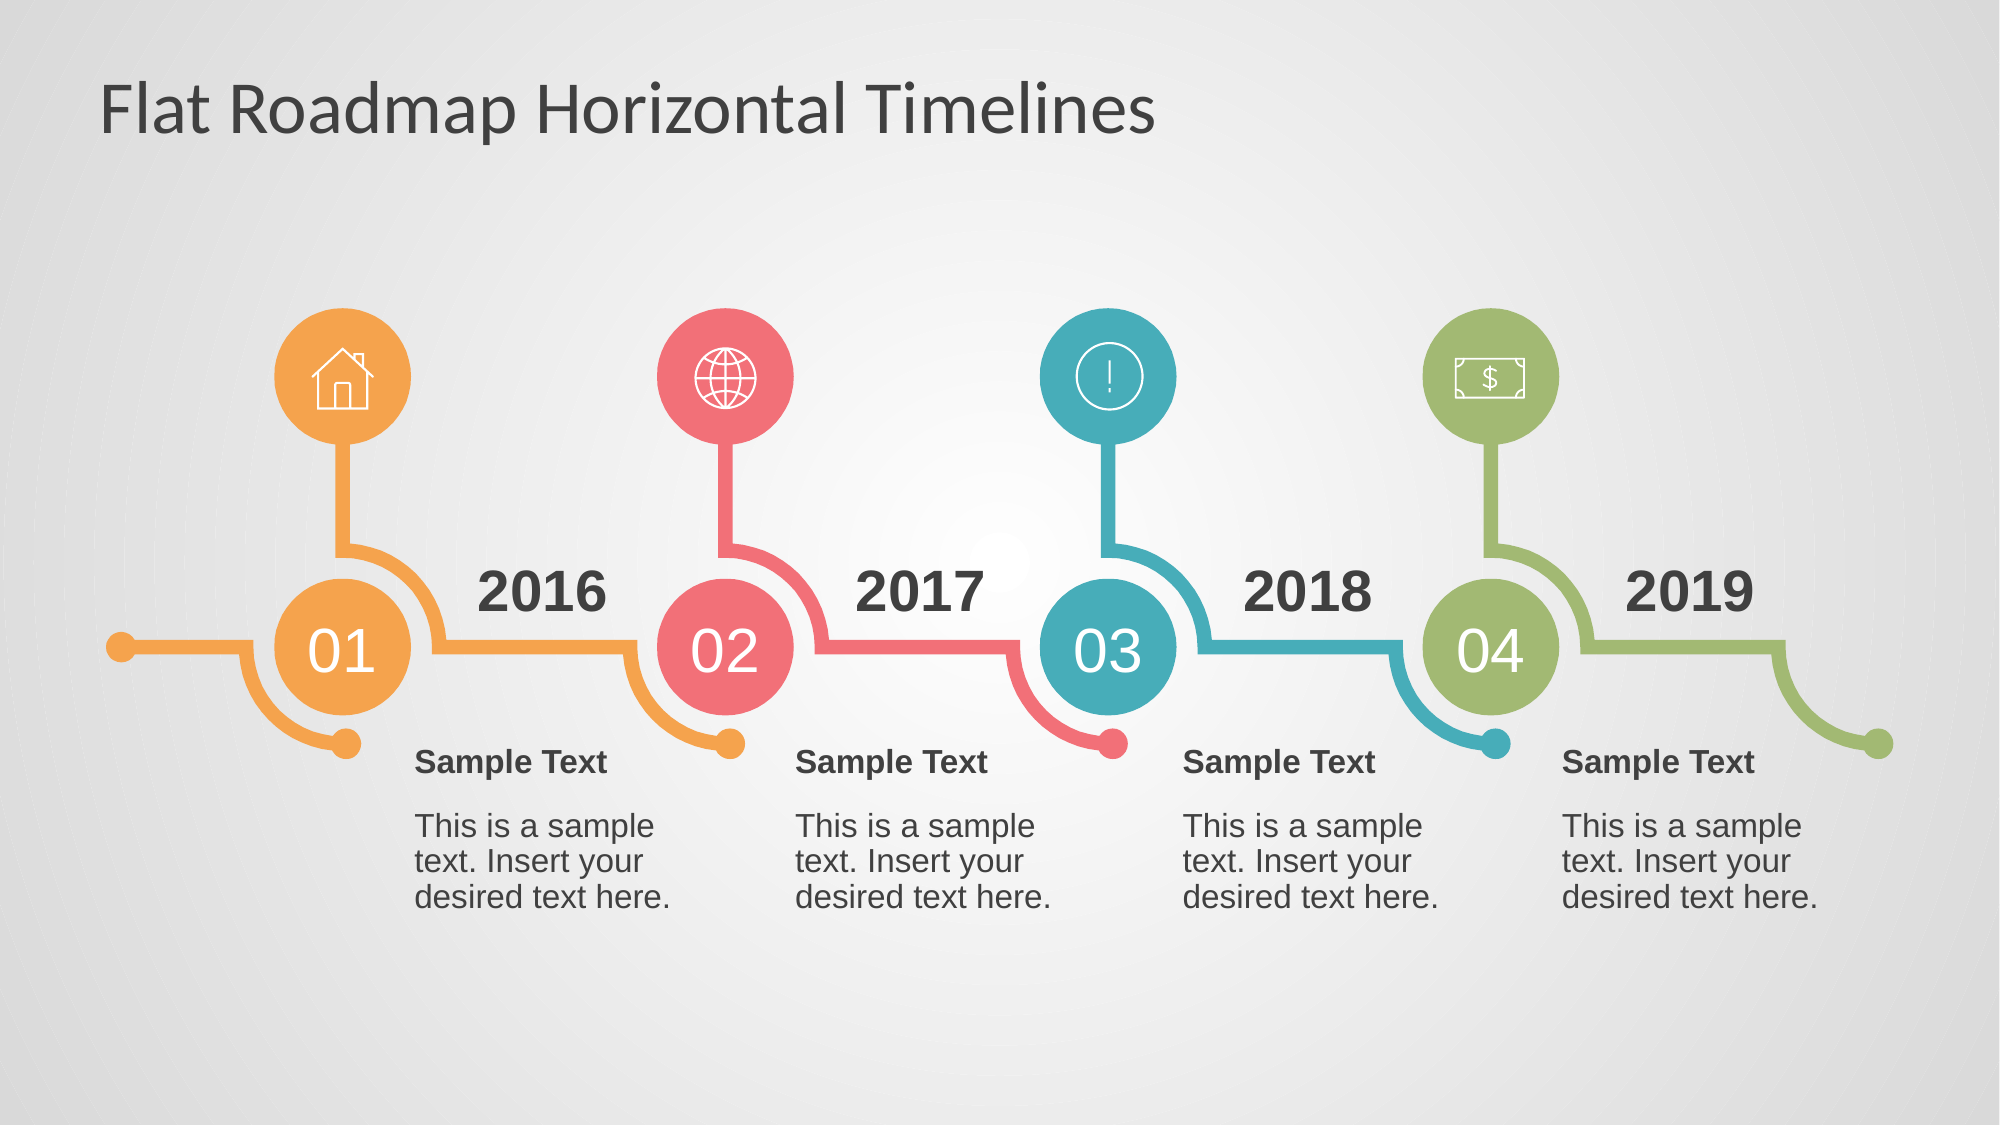

# Flat Roadmap Horizontal Timelines

2016
2017
2018
2019
01
02
03
04

Sample Text
Sample Text
Sample Text
Sample Text
This is a sample text. Insert your desired text here.
This is a sample text. Insert your desired text here.
This is a sample text. Insert your desired text here.
This is a sample text. Insert your desired text here.